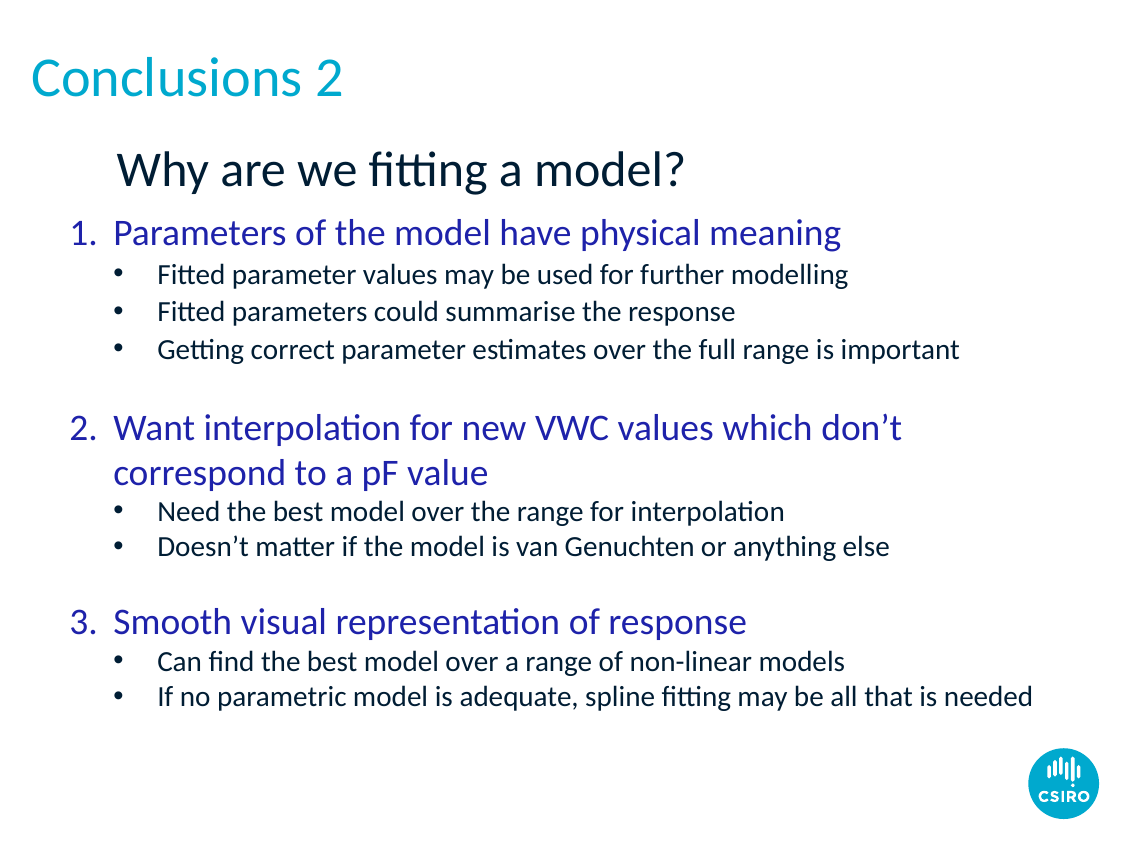

# Conclusions 2
Why are we fitting a model?
Parameters of the model have physical meaning
Fitted parameter values may be used for further modelling
Fitted parameters could summarise the response
Getting correct parameter estimates over the full range is important

Want interpolation for new VWC values which don’t correspond to a pF value
Need the best model over the range for interpolation
Doesn’t matter if the model is van Genuchten or anything else

Smooth visual representation of response
Can find the best model over a range of non-linear models
If no parametric model is adequate, spline fitting may be all that is needed